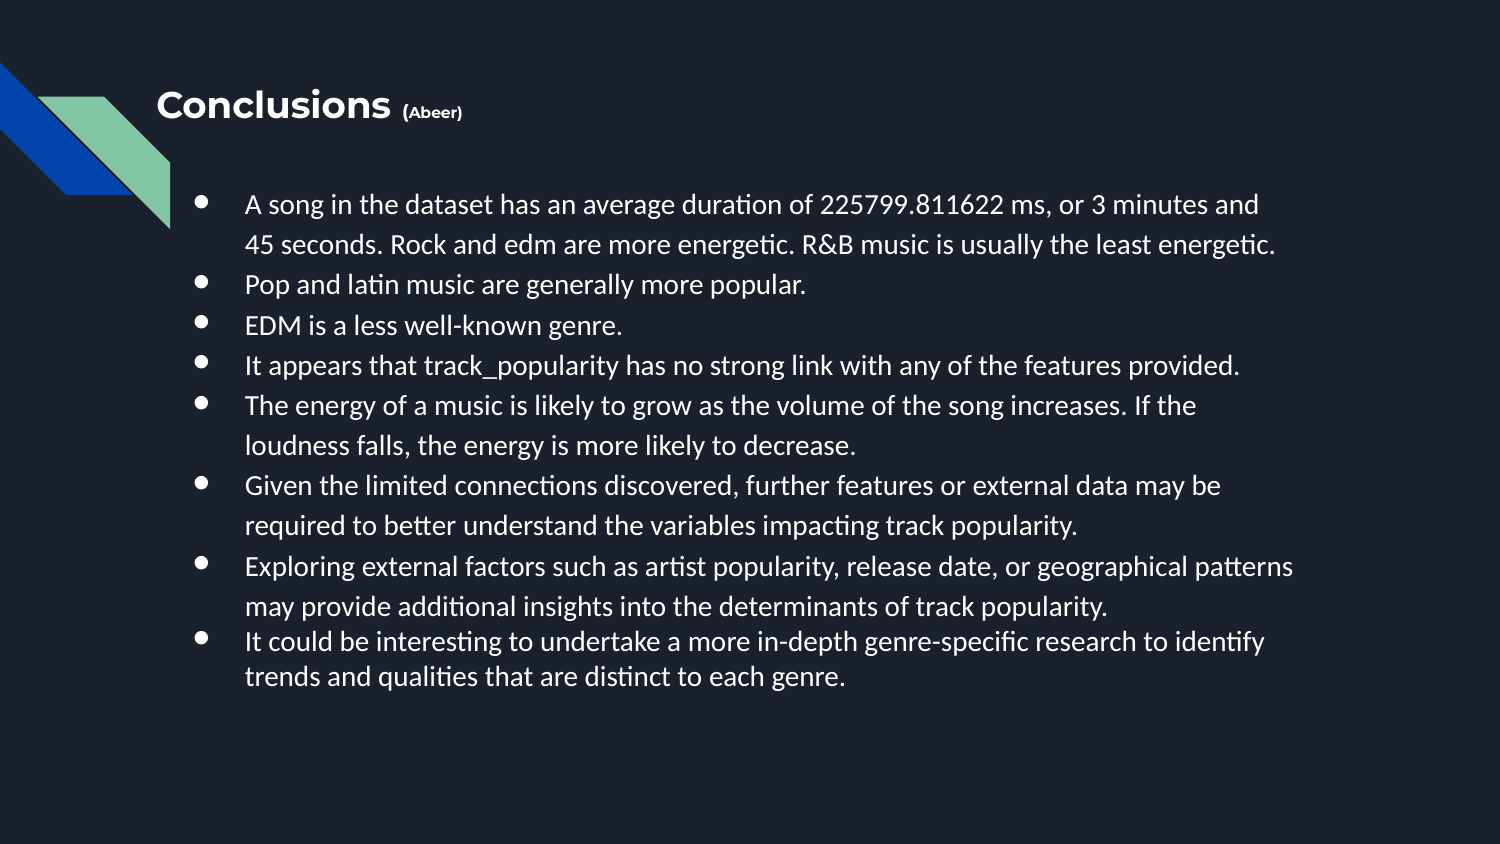

# Conclusions (Abeer)
A song in the dataset has an average duration of 225799.811622 ms, or 3 minutes and 45 seconds. Rock and edm are more energetic. R&B music is usually the least energetic.
Pop and latin music are generally more popular.
EDM is a less well-known genre.
It appears that track_popularity has no strong link with any of the features provided.
The energy of a music is likely to grow as the volume of the song increases. If the loudness falls, the energy is more likely to decrease.
Given the limited connections discovered, further features or external data may be required to better understand the variables impacting track popularity.
Exploring external factors such as artist popularity, release date, or geographical patterns may provide additional insights into the determinants of track popularity.
It could be interesting to undertake a more in-depth genre-specific research to identify trends and qualities that are distinct to each genre.